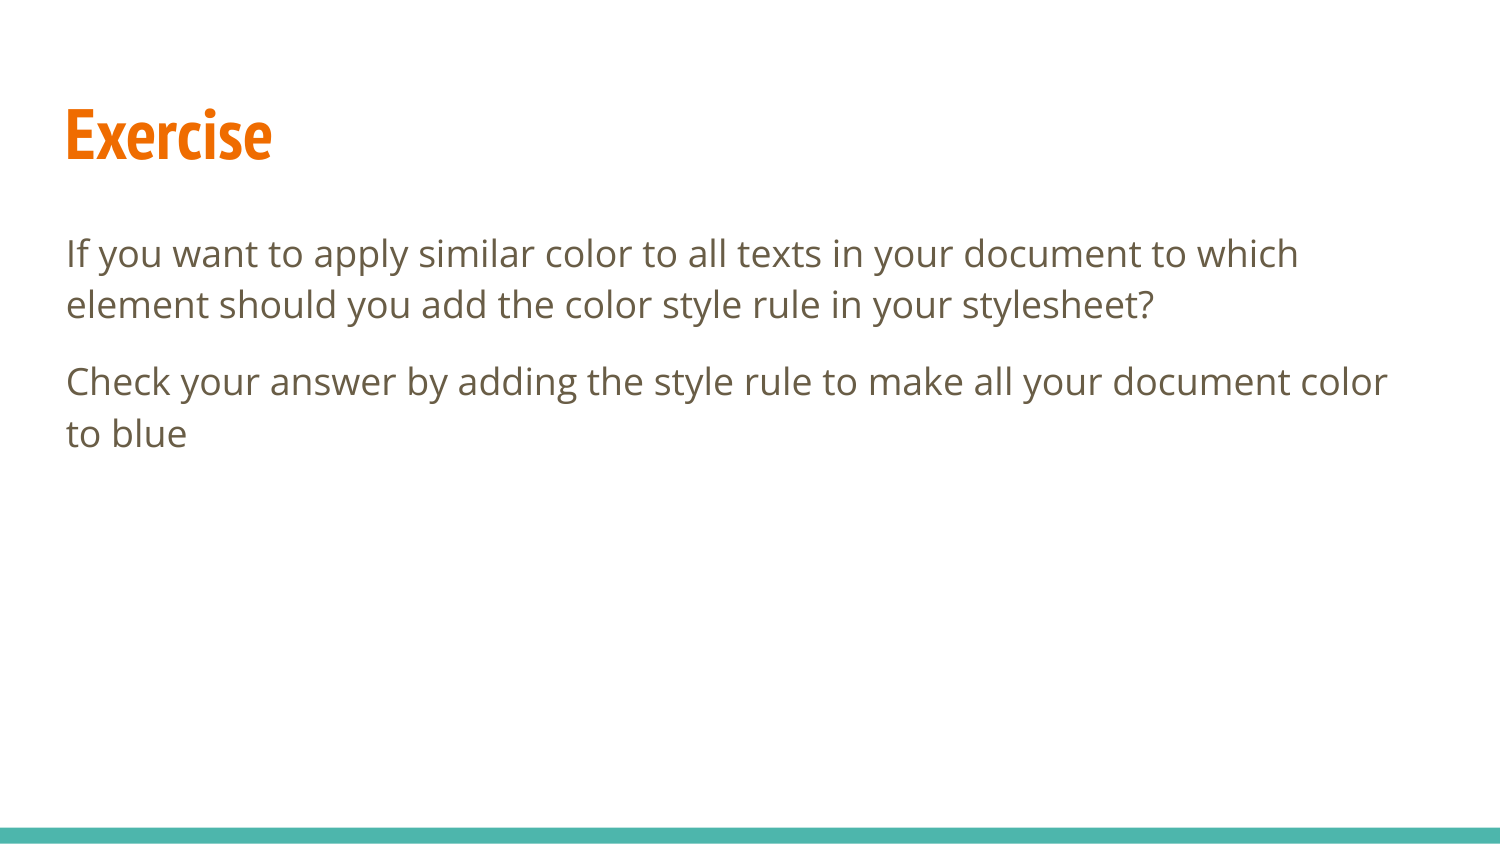

Exercise
If you want to apply similar color to all texts in your document to which element should you add the color style rule in your stylesheet?
Check your answer by adding the style rule to make all your document color to blue